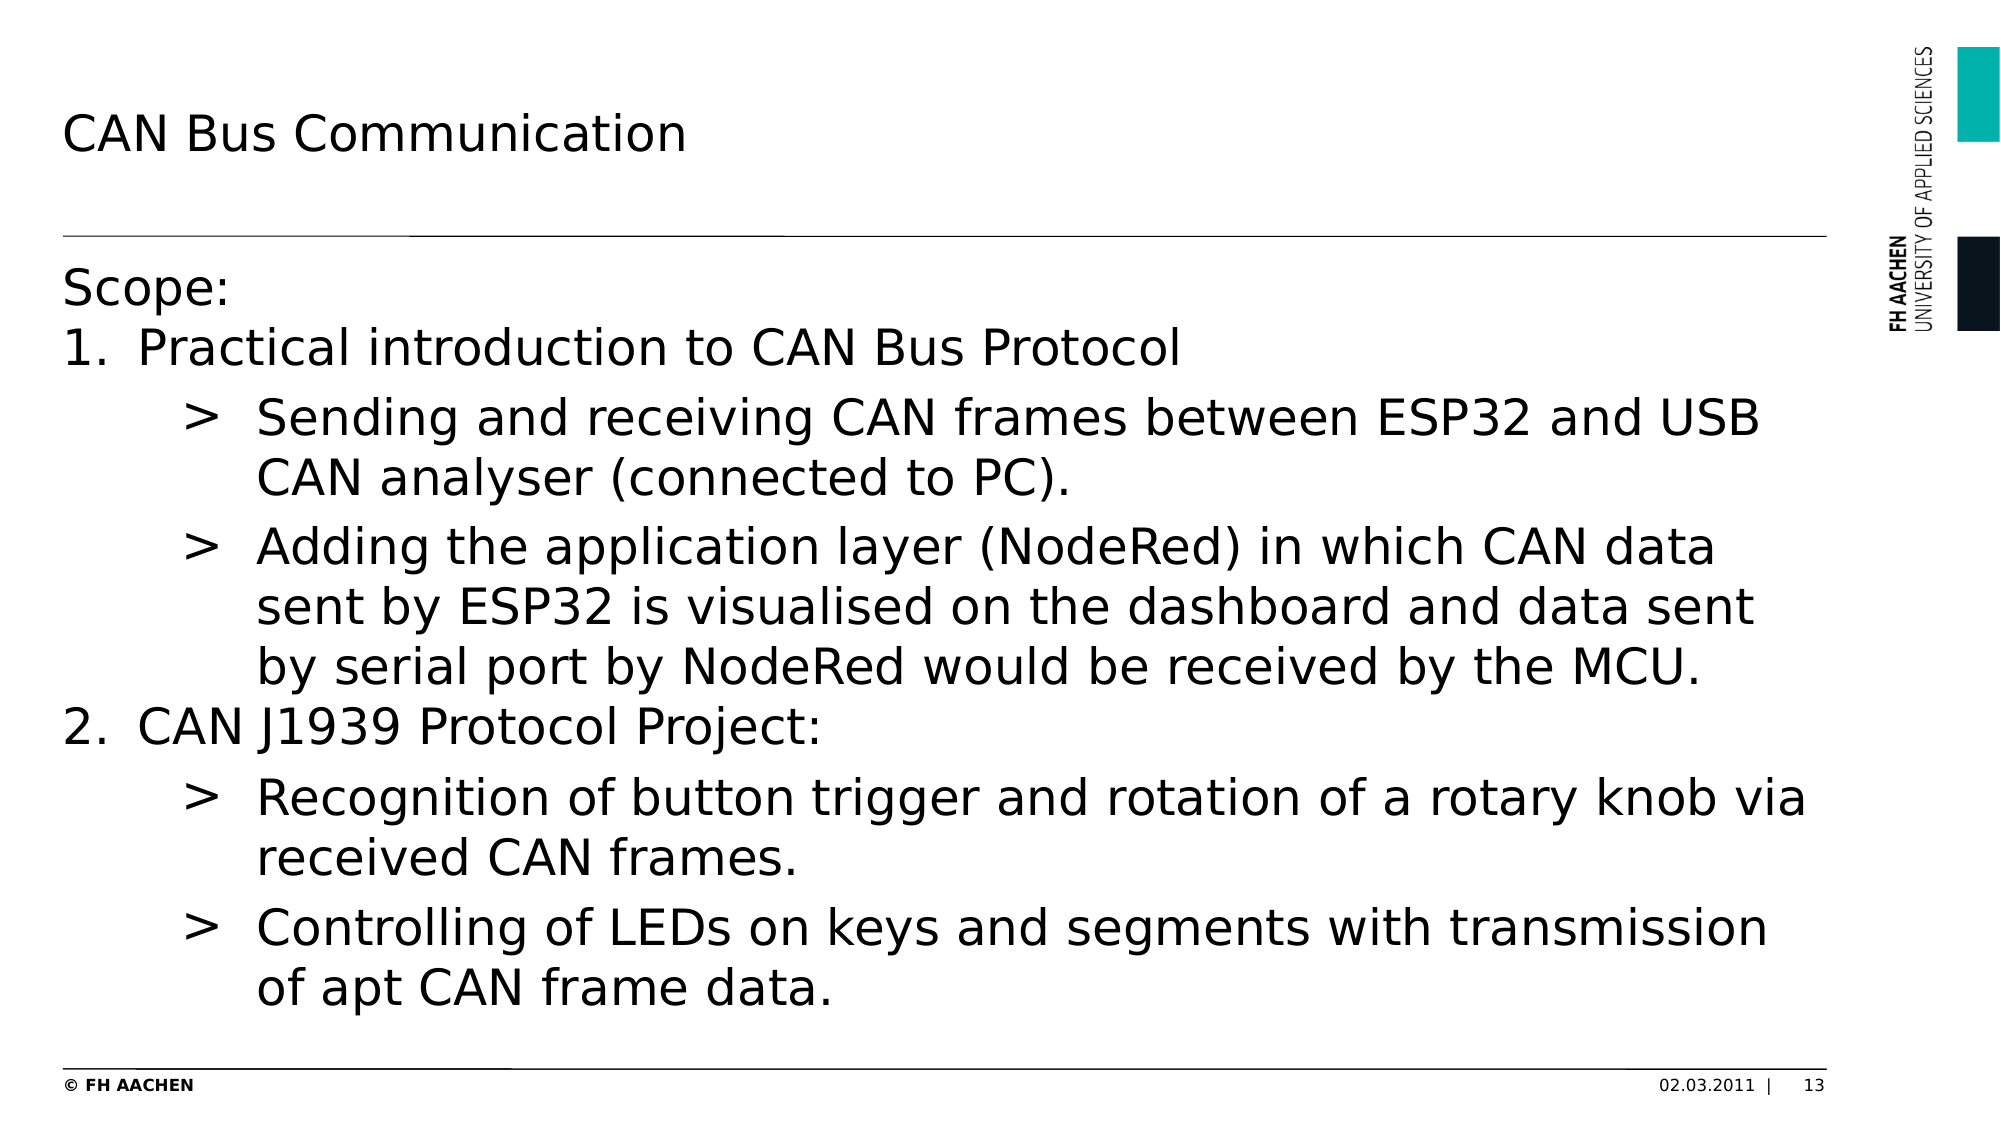

# CAN Bus Communication
Scope:
Practical introduction to CAN Bus Protocol
Sending and receiving CAN frames between ESP32 and USB CAN analyser (connected to PC).
Adding the application layer (NodeRed) in which CAN data sent by ESP32 is visualised on the dashboard and data sent by serial port by NodeRed would be received by the MCU.
CAN J1939 Protocol Project:
Recognition of button trigger and rotation of a rotary knob via received CAN frames.
Controlling of LEDs on keys and segments with transmission of apt CAN frame data.

© FH AACHEN
02.03.2011  |
13